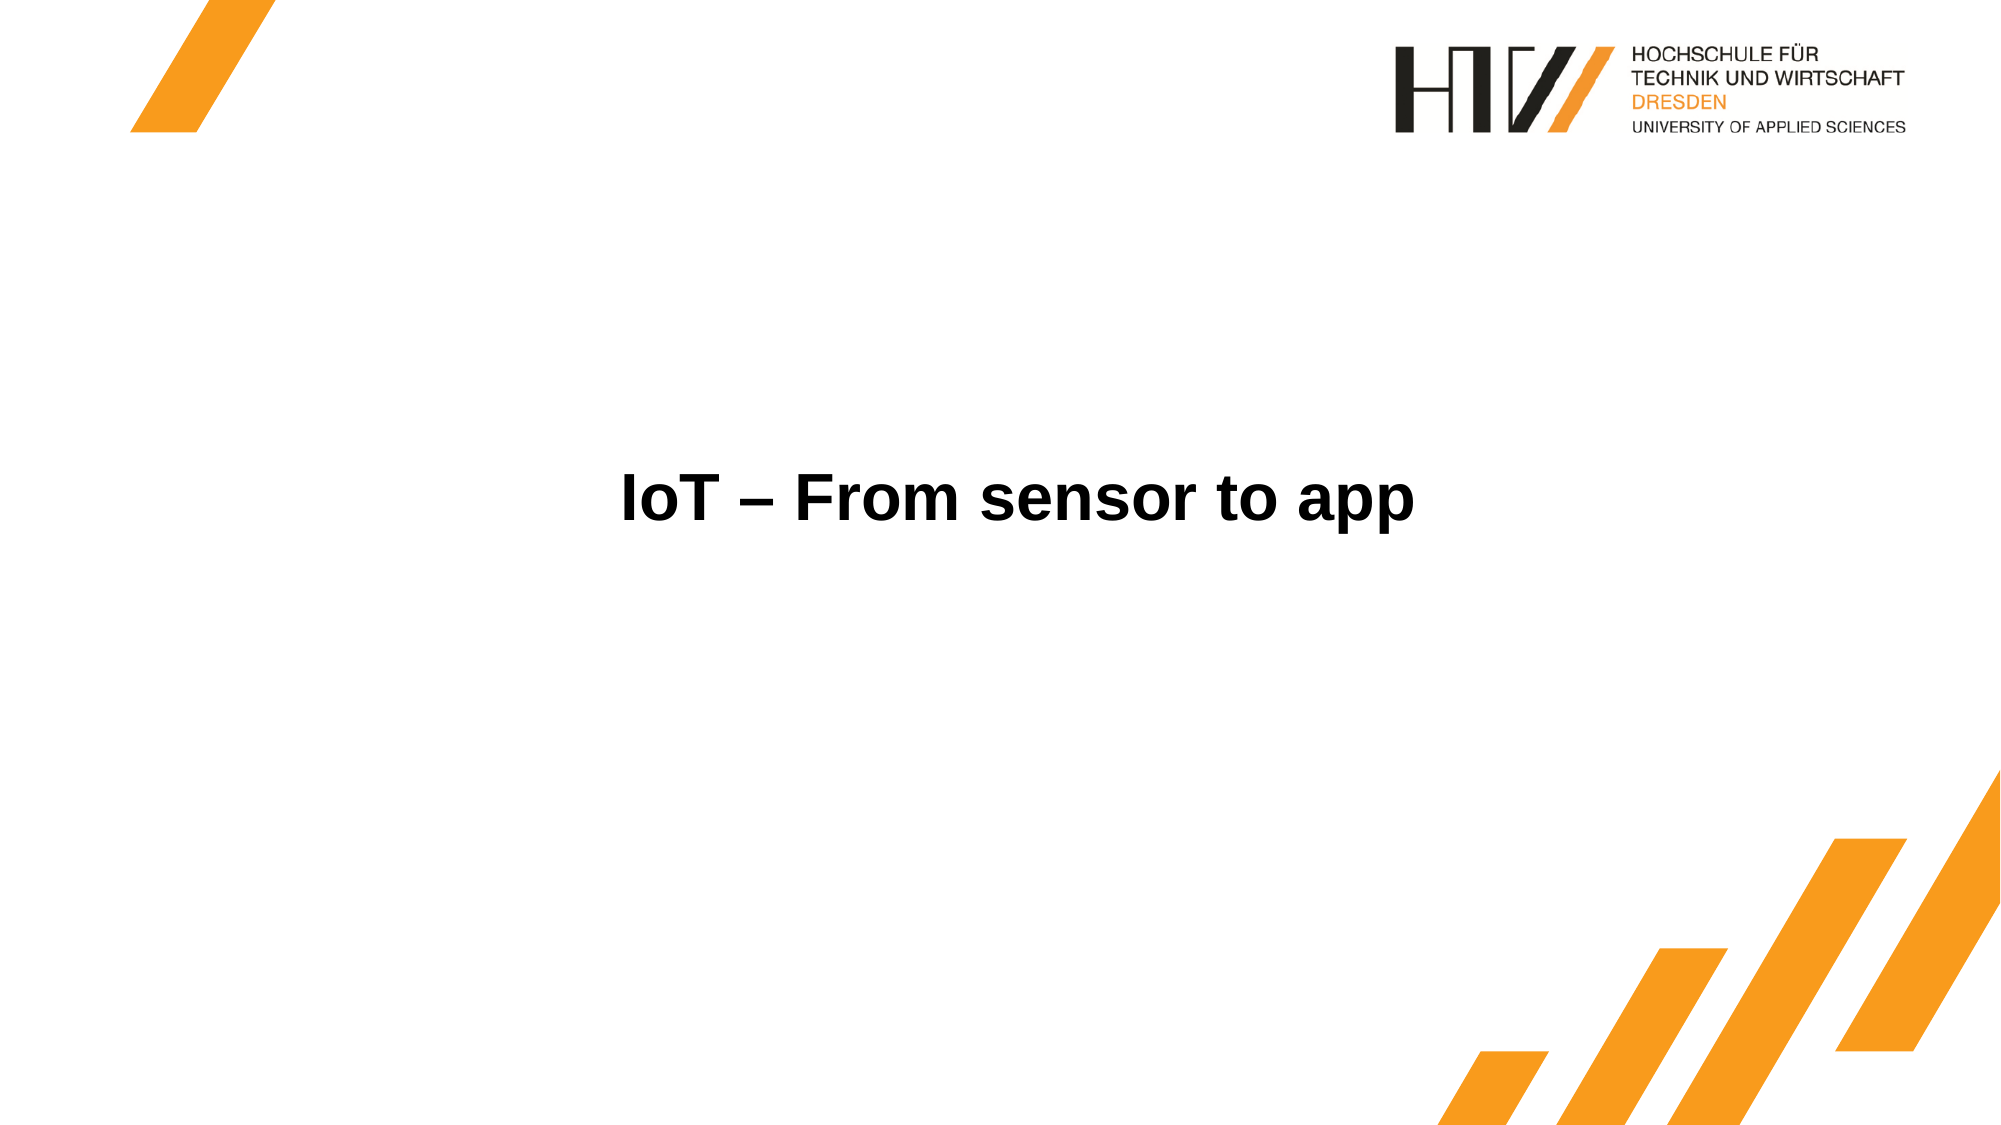

# IoT – From sensor to app